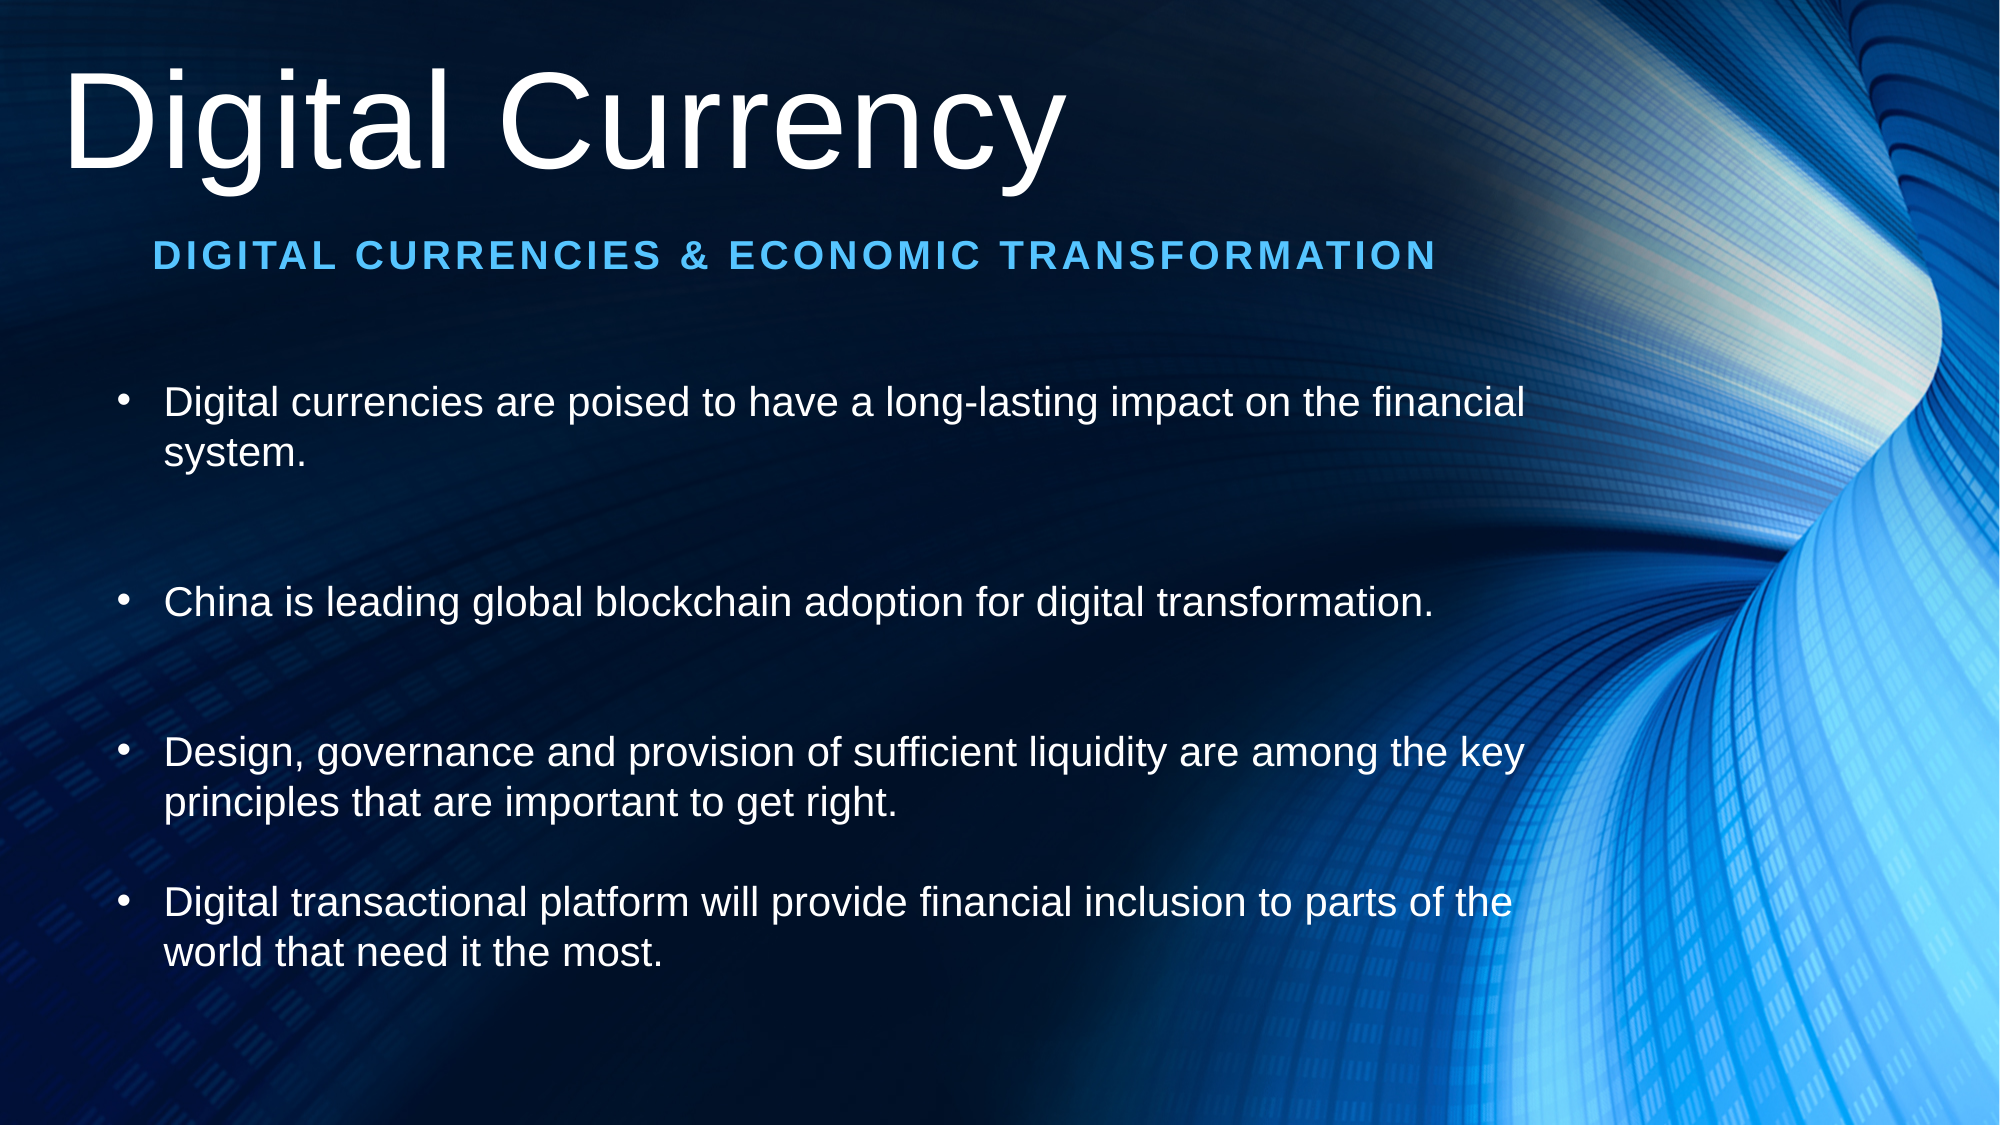

# Digital Currency
Digital Currencies & Economic Transformation

Digital currencies are poised to have a long-lasting impact on the financial system.

China is leading global blockchain adoption for digital transformation.

Design, governance and provision of sufficient liquidity are among the key principles that are important to get right.

Digital transactional platform will provide financial inclusion to parts of the world that need it the most.